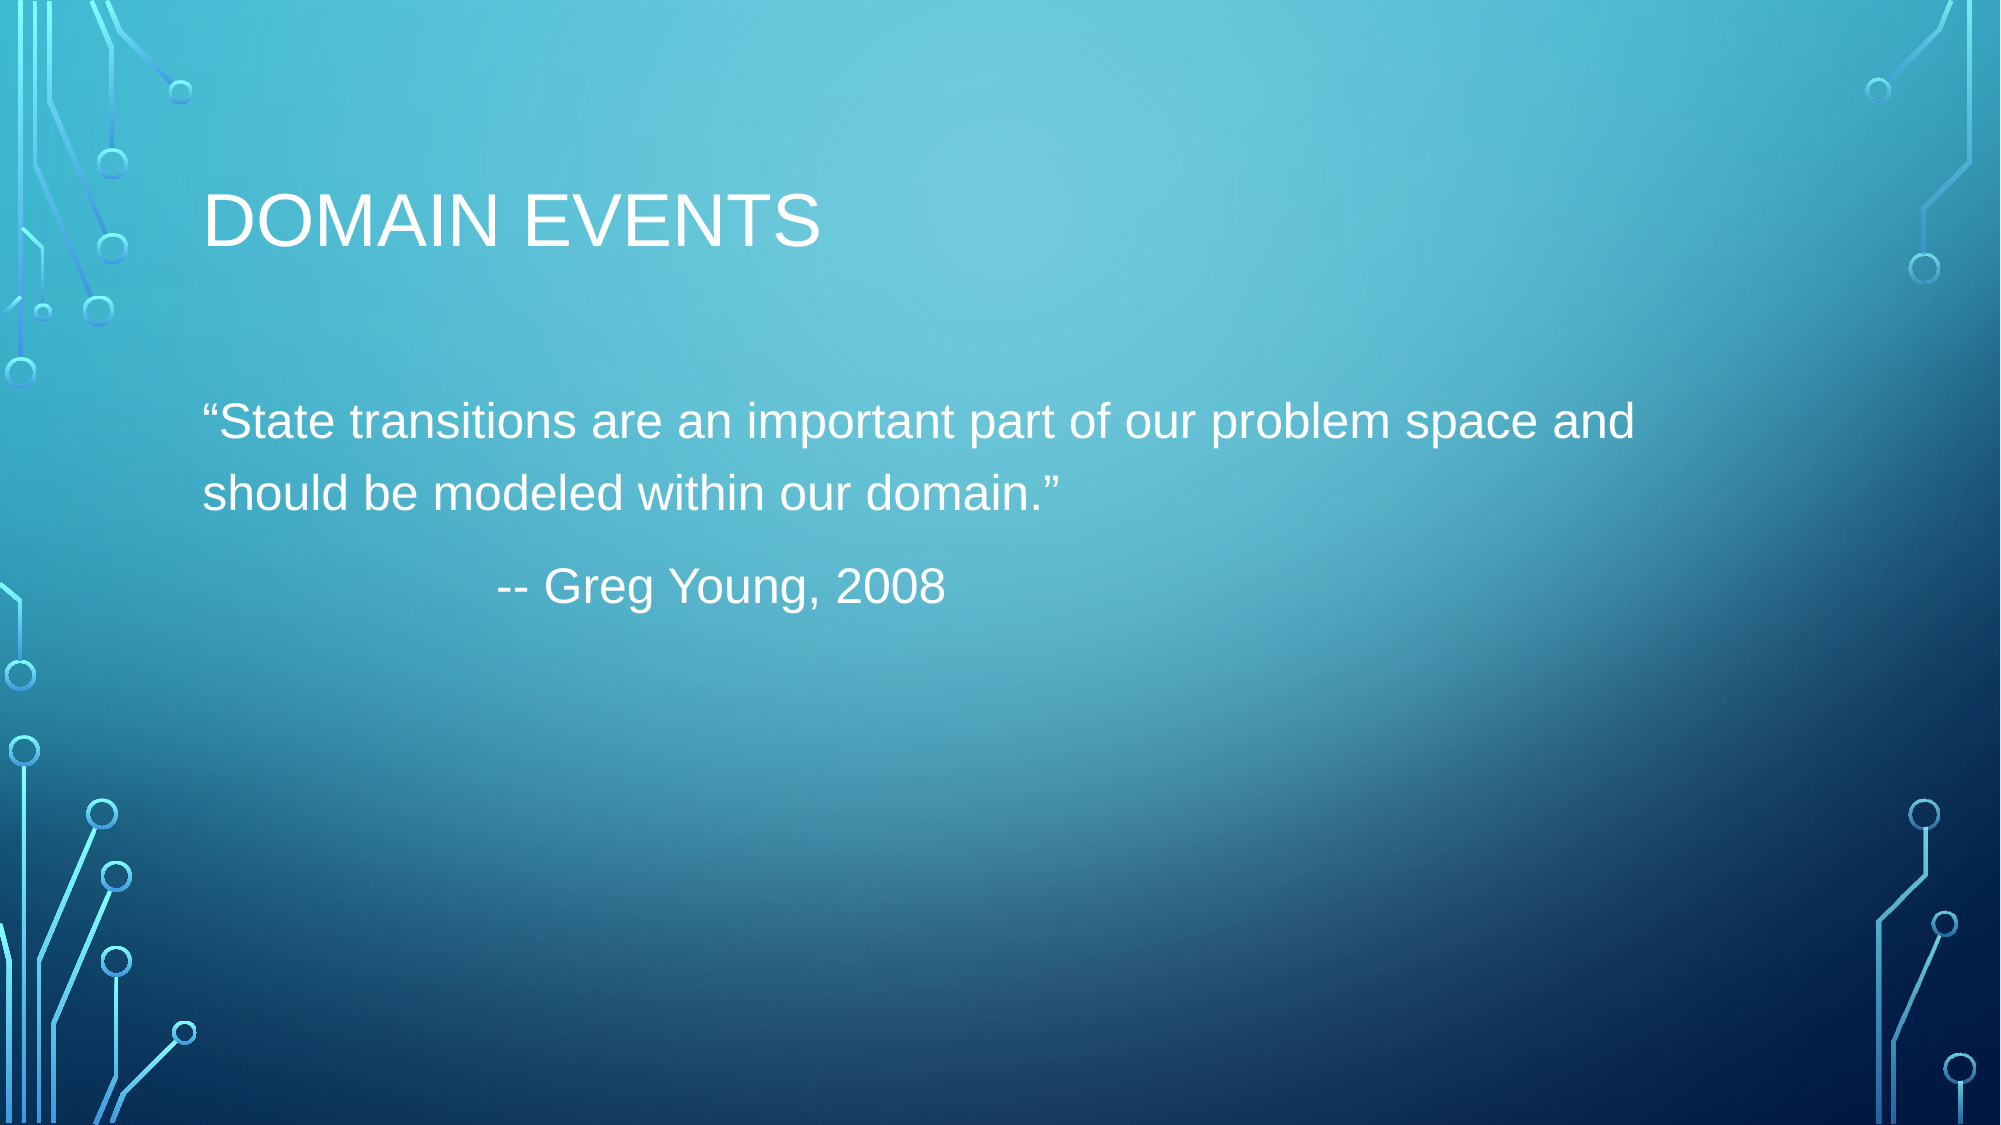

# Domain Events
“State transitions are an important part of our problem space and should be modeled within our domain.”
                     -- Greg Young, 2008